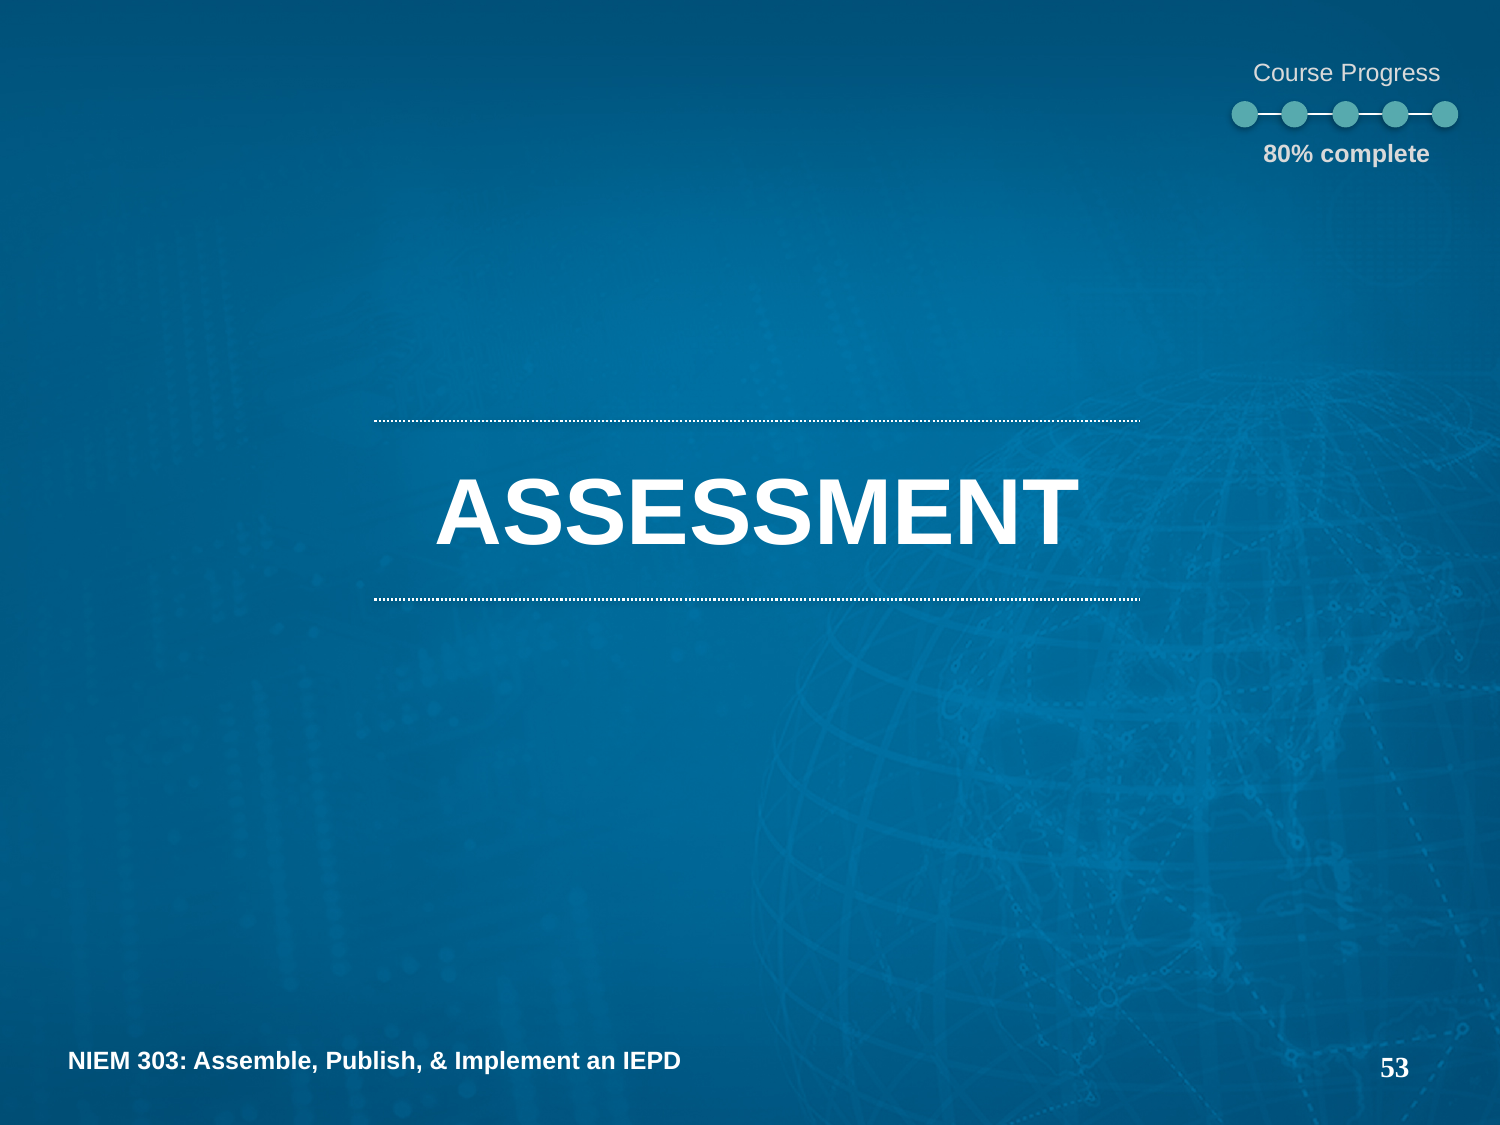

Course Progress

80% complete
# Assessment
53